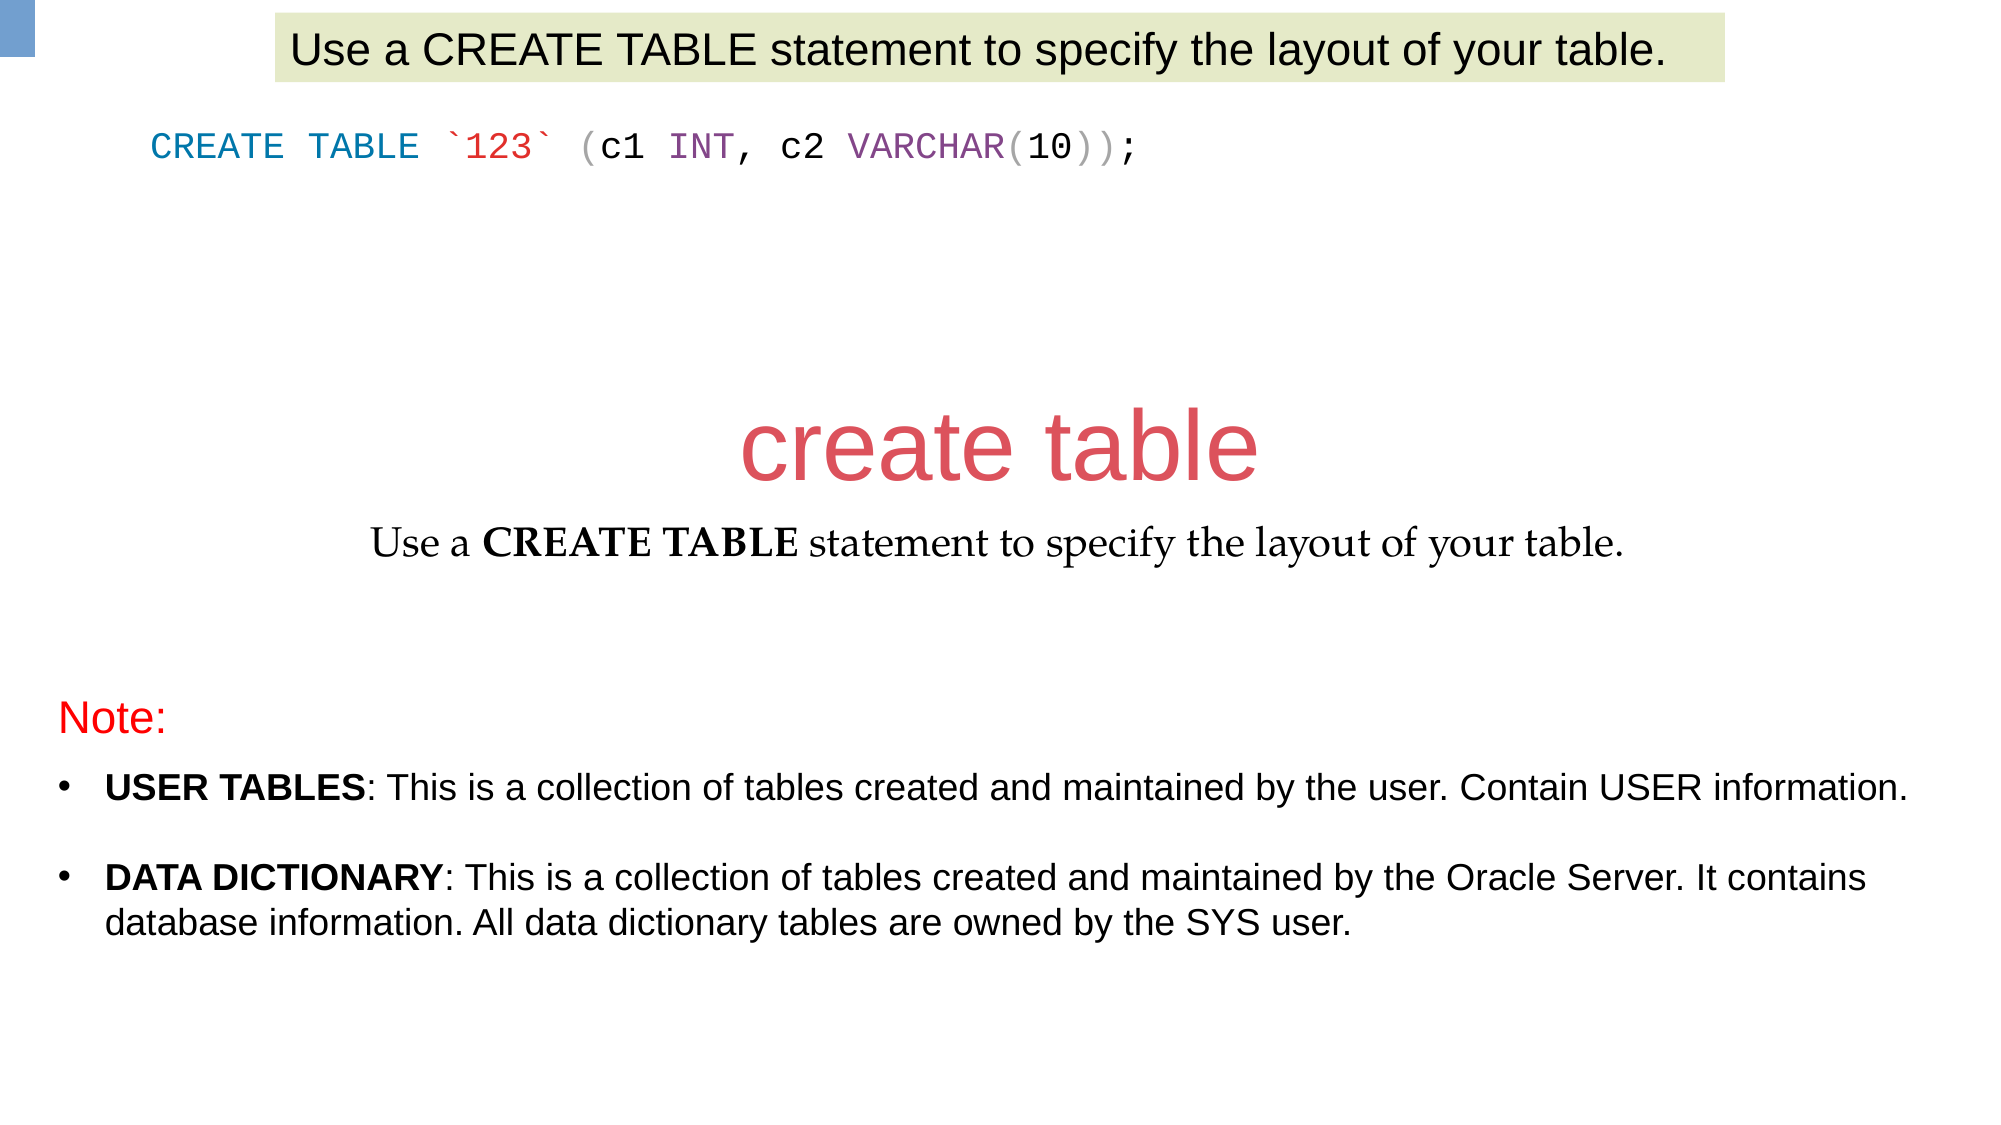

Use a CREATE TABLE statement to specify the layout of your table.
CREATE TABLE `123` (c1 INT, c2 VARCHAR(10));
create table
Use a CREATE TABLE statement to specify the layout of your table.
Note:

USER TABLES: This is a collection of tables created and maintained by the user. Contain USER information.

DATA DICTIONARY: This is a collection of tables created and maintained by the Oracle Server. It contains database information. All data dictionary tables are owned by the SYS user.